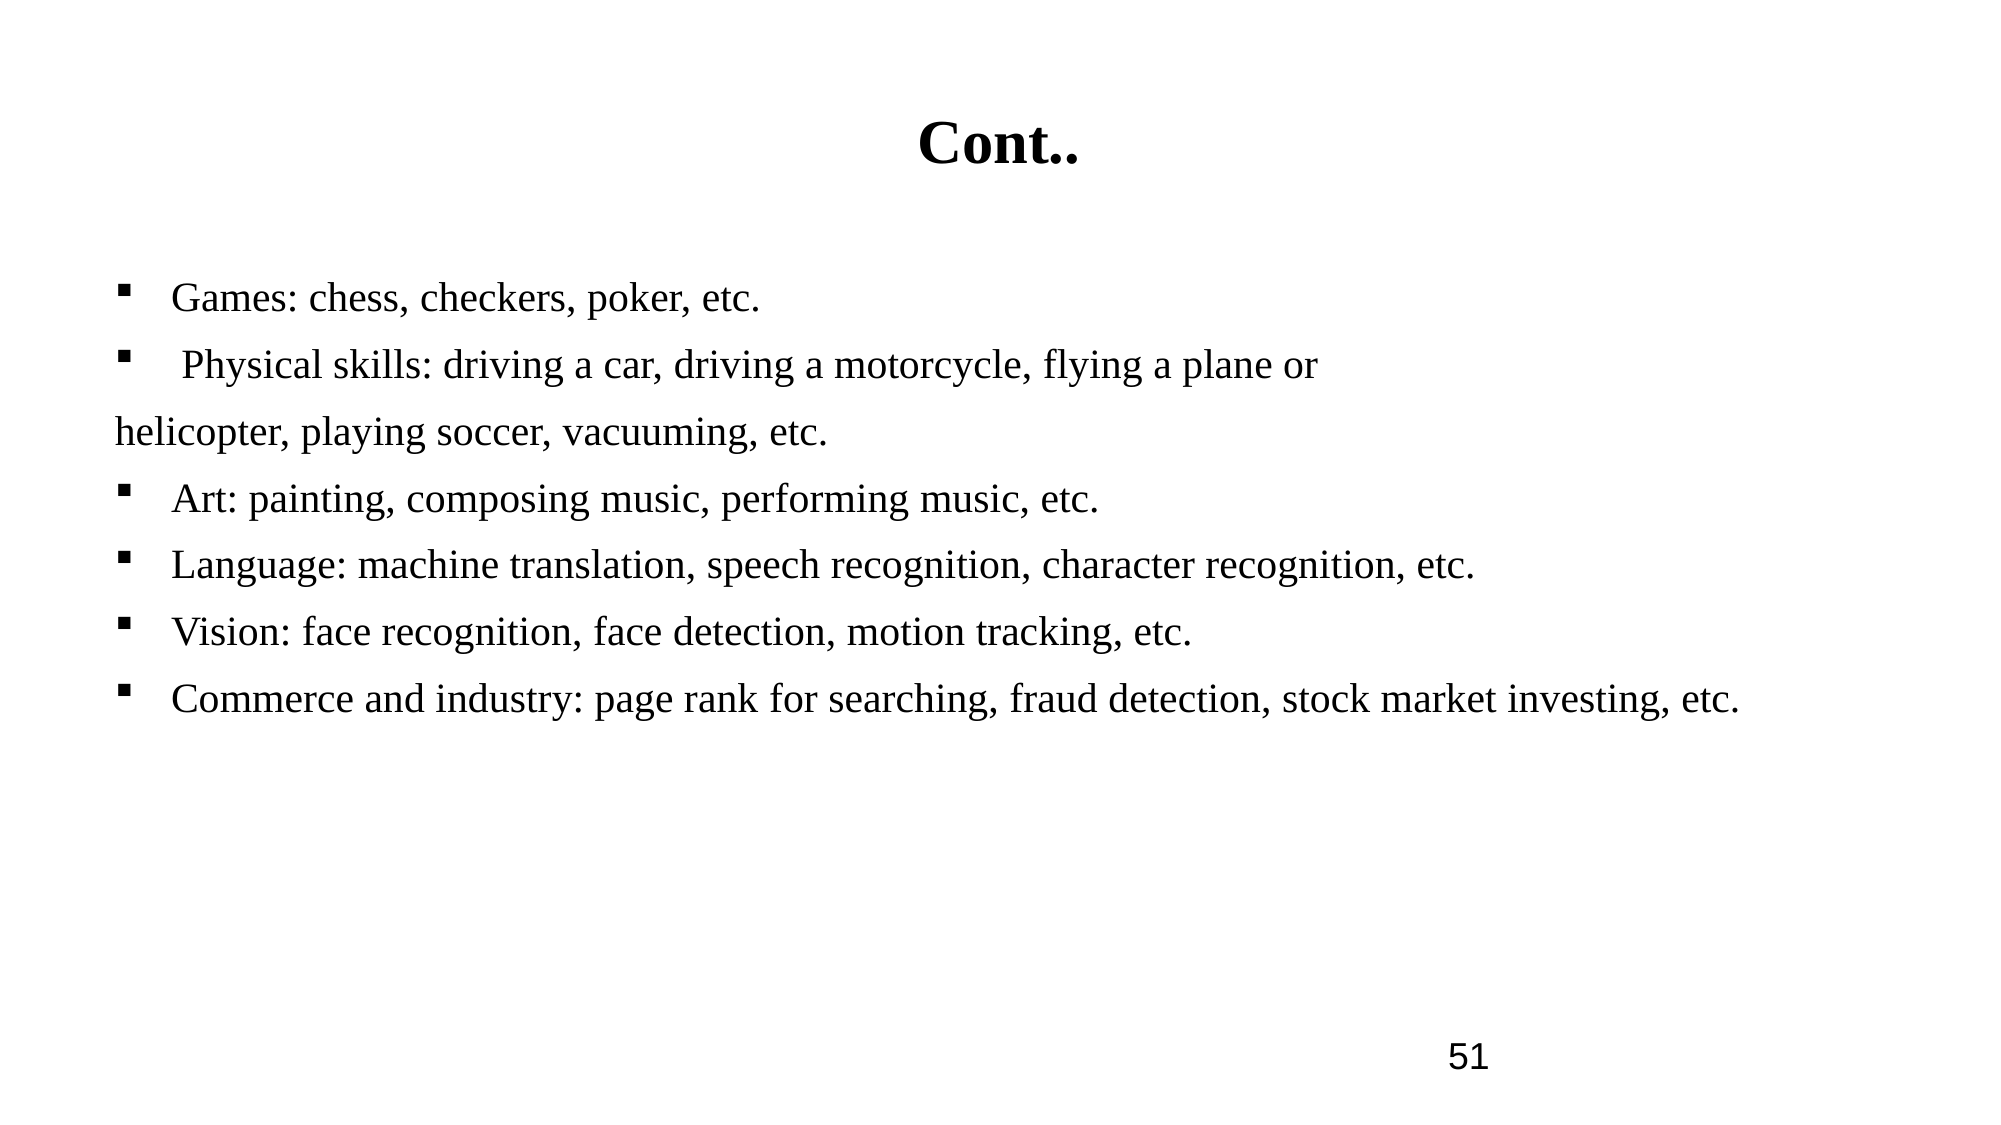

# Cont..
Games: chess, checkers, poker, etc.
 Physical skills: driving a car, driving a motorcycle, flying a plane or
helicopter, playing soccer, vacuuming, etc.
Art: painting, composing music, performing music, etc.
Language: machine translation, speech recognition, character recognition, etc.
Vision: face recognition, face detection, motion tracking, etc.
Commerce and industry: page rank for searching, fraud detection, stock market investing, etc.
51